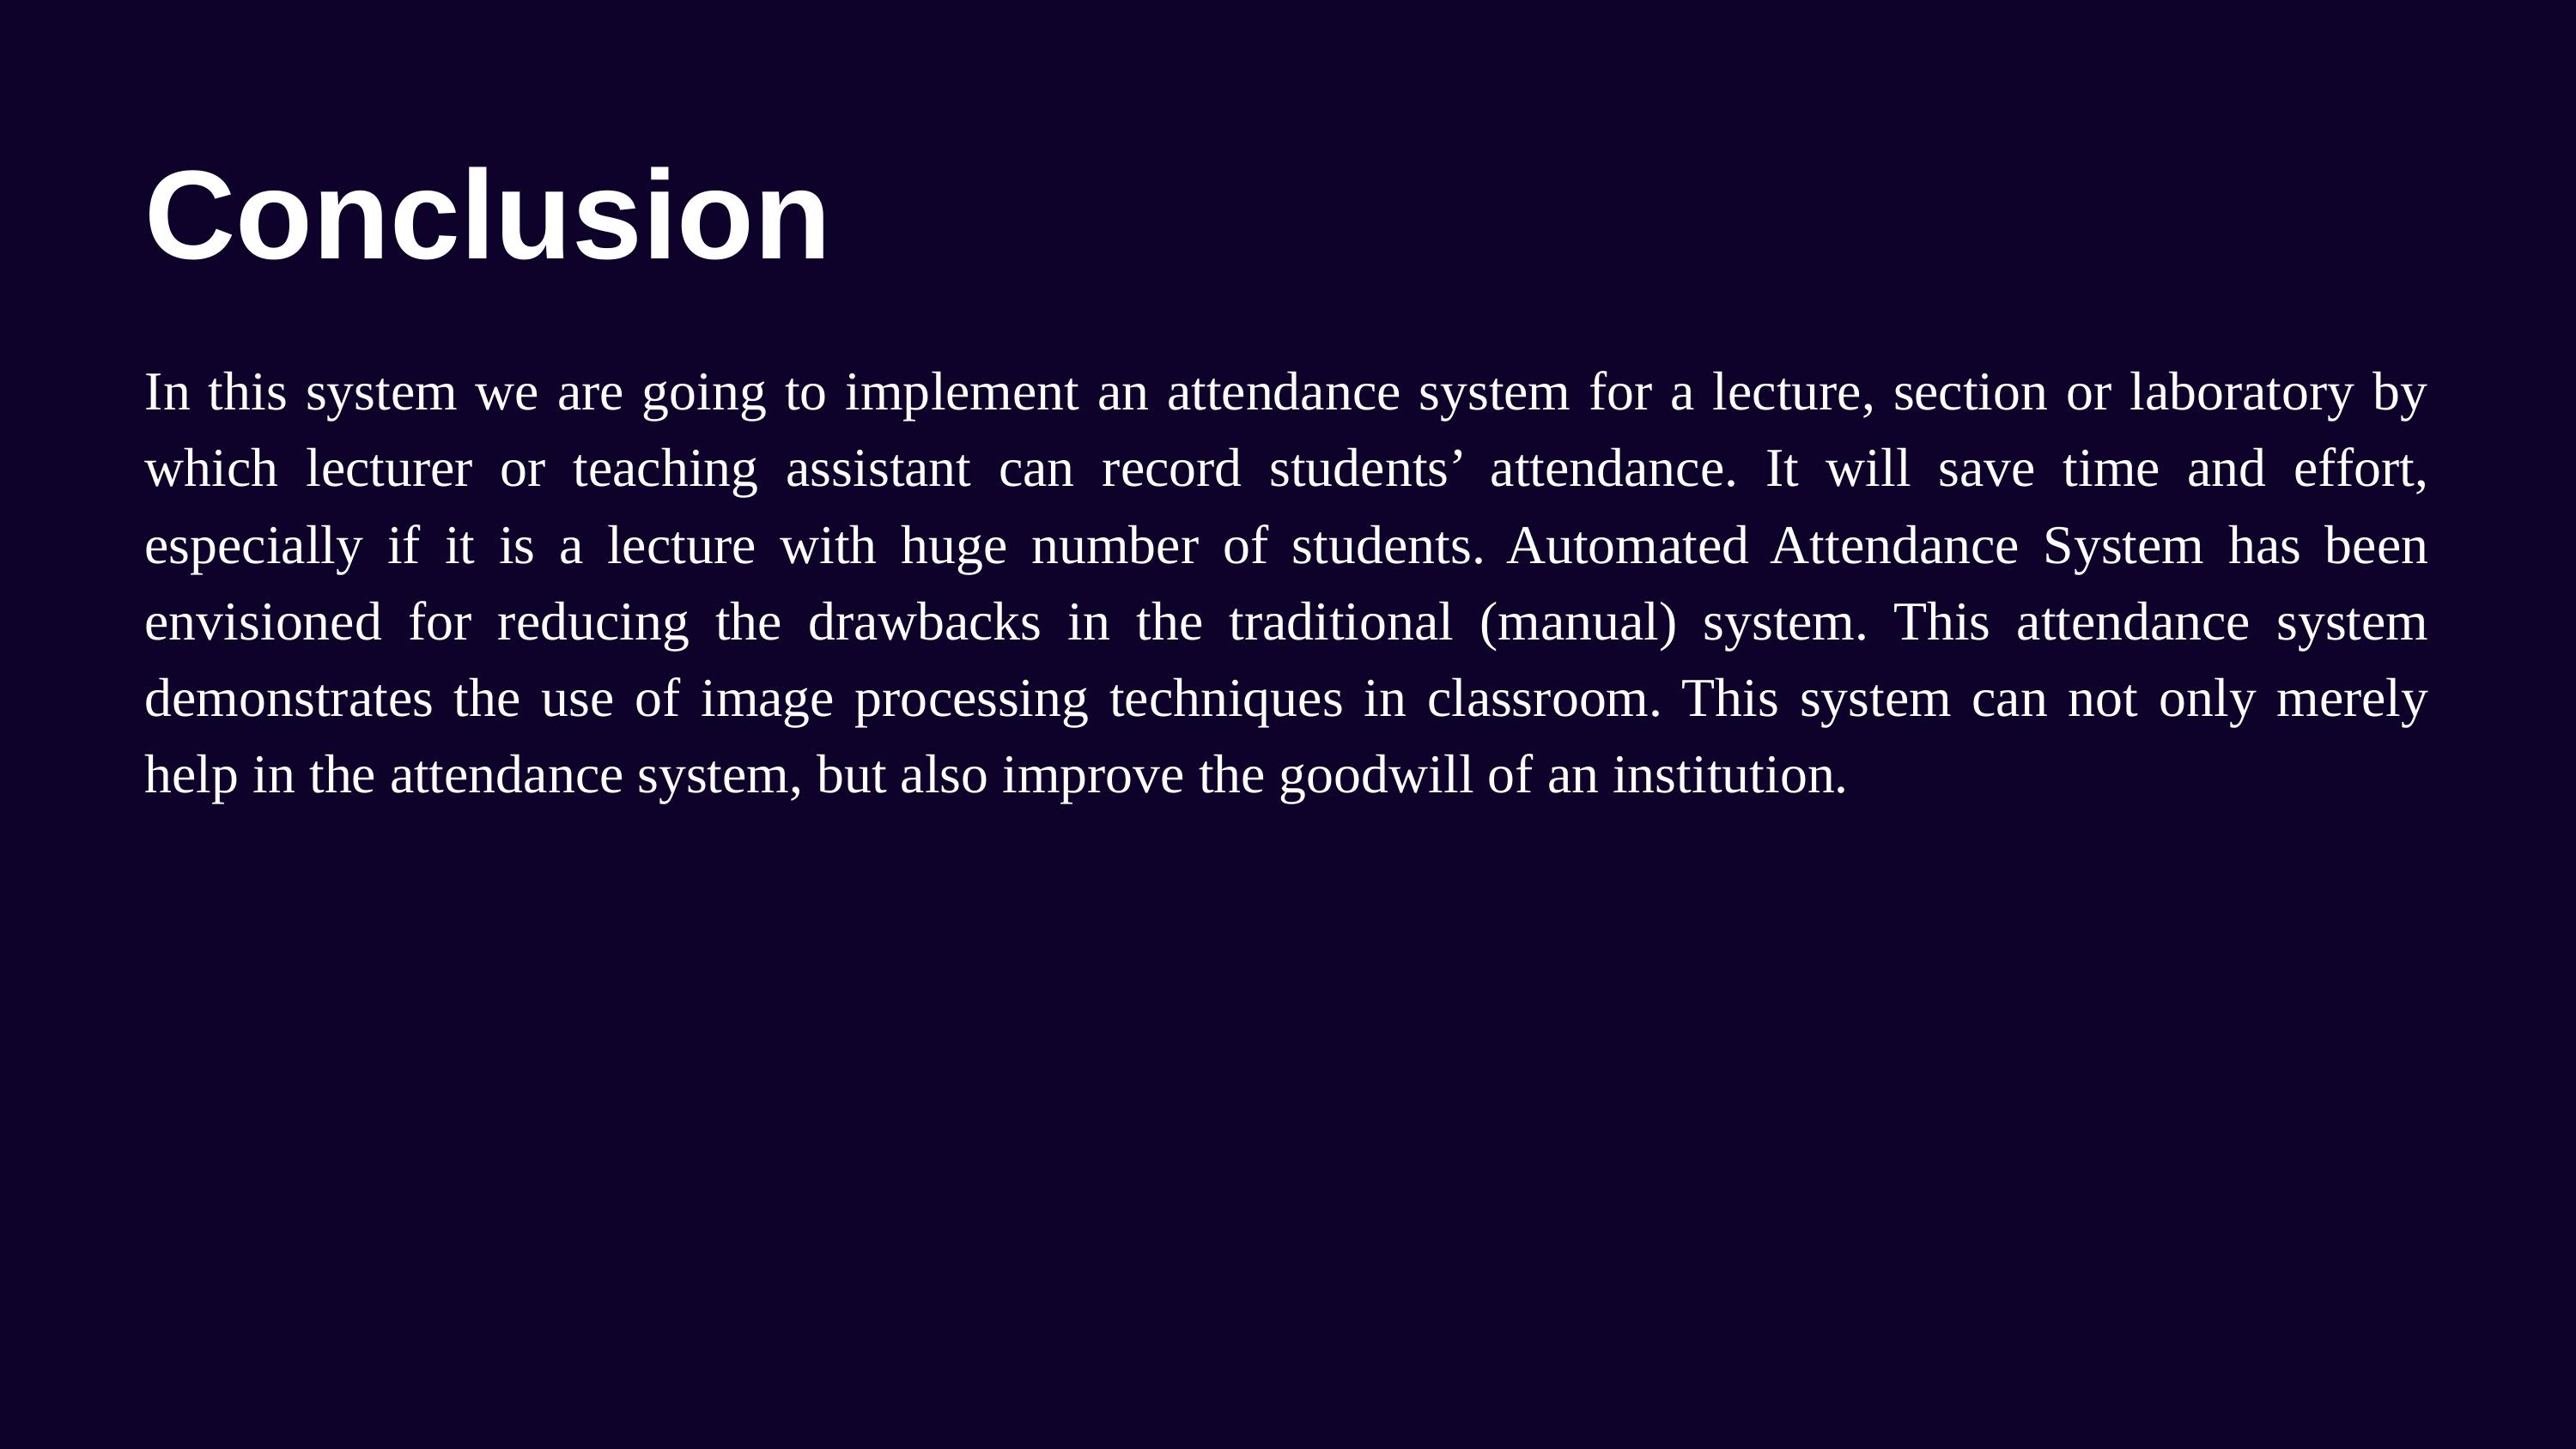

Conclusion
In this system we are going to implement an attendance system for a lecture, section or laboratory by which lecturer or teaching assistant can record students’ attendance. It will save time and effort, especially if it is a lecture with huge number of students. Automated Attendance System has been envisioned for reducing the drawbacks in the traditional (manual) system. This attendance system demonstrates the use of image processing techniques in classroom. This system can not only merely help in the attendance system, but also improve the goodwill of an institution.